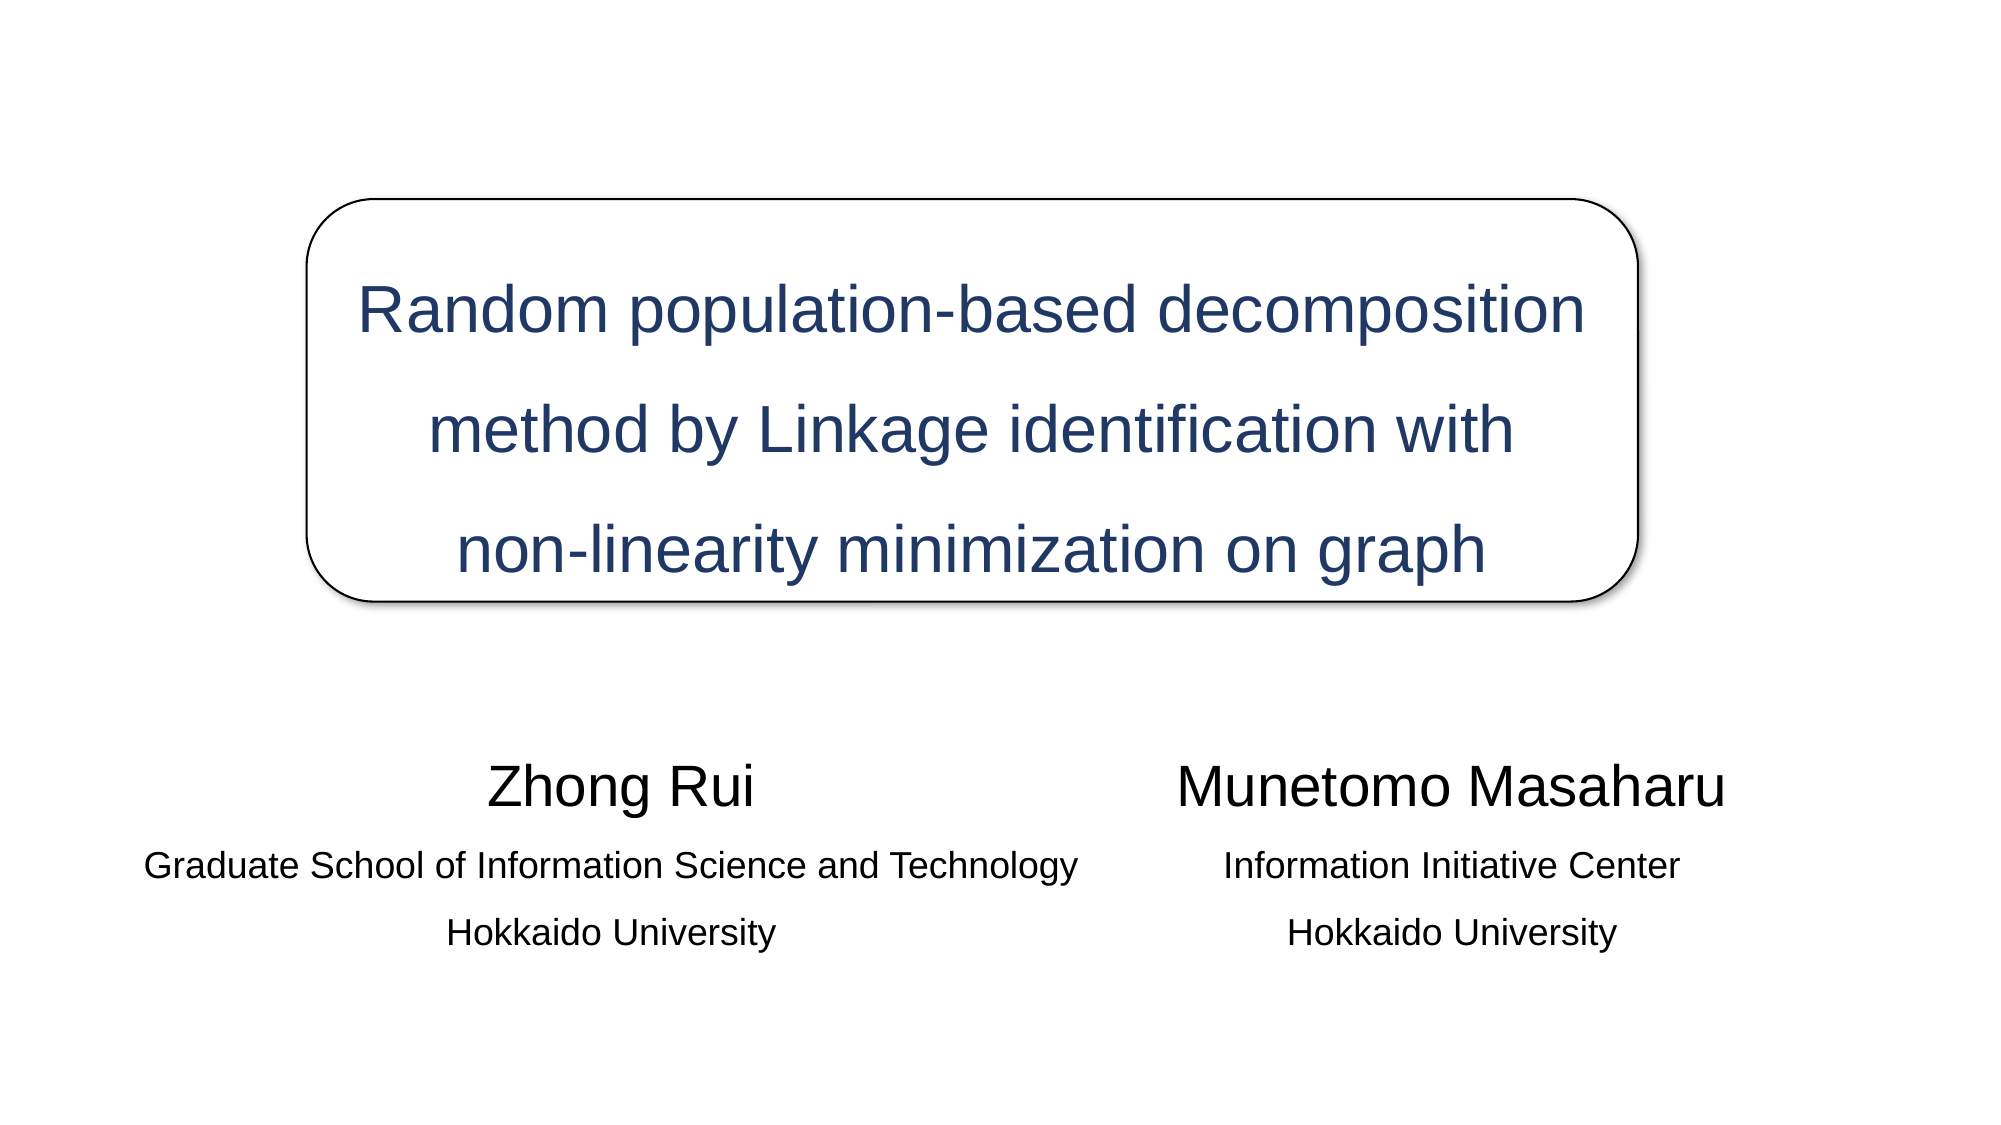

Random population-based decomposition
method by Linkage identification with
non-linearity minimization on graph
   Zhong Rui
Graduate School of Information Science and Technology
Hokkaido University
Munetomo Masaharu
Information Initiative Center
Hokkaido University